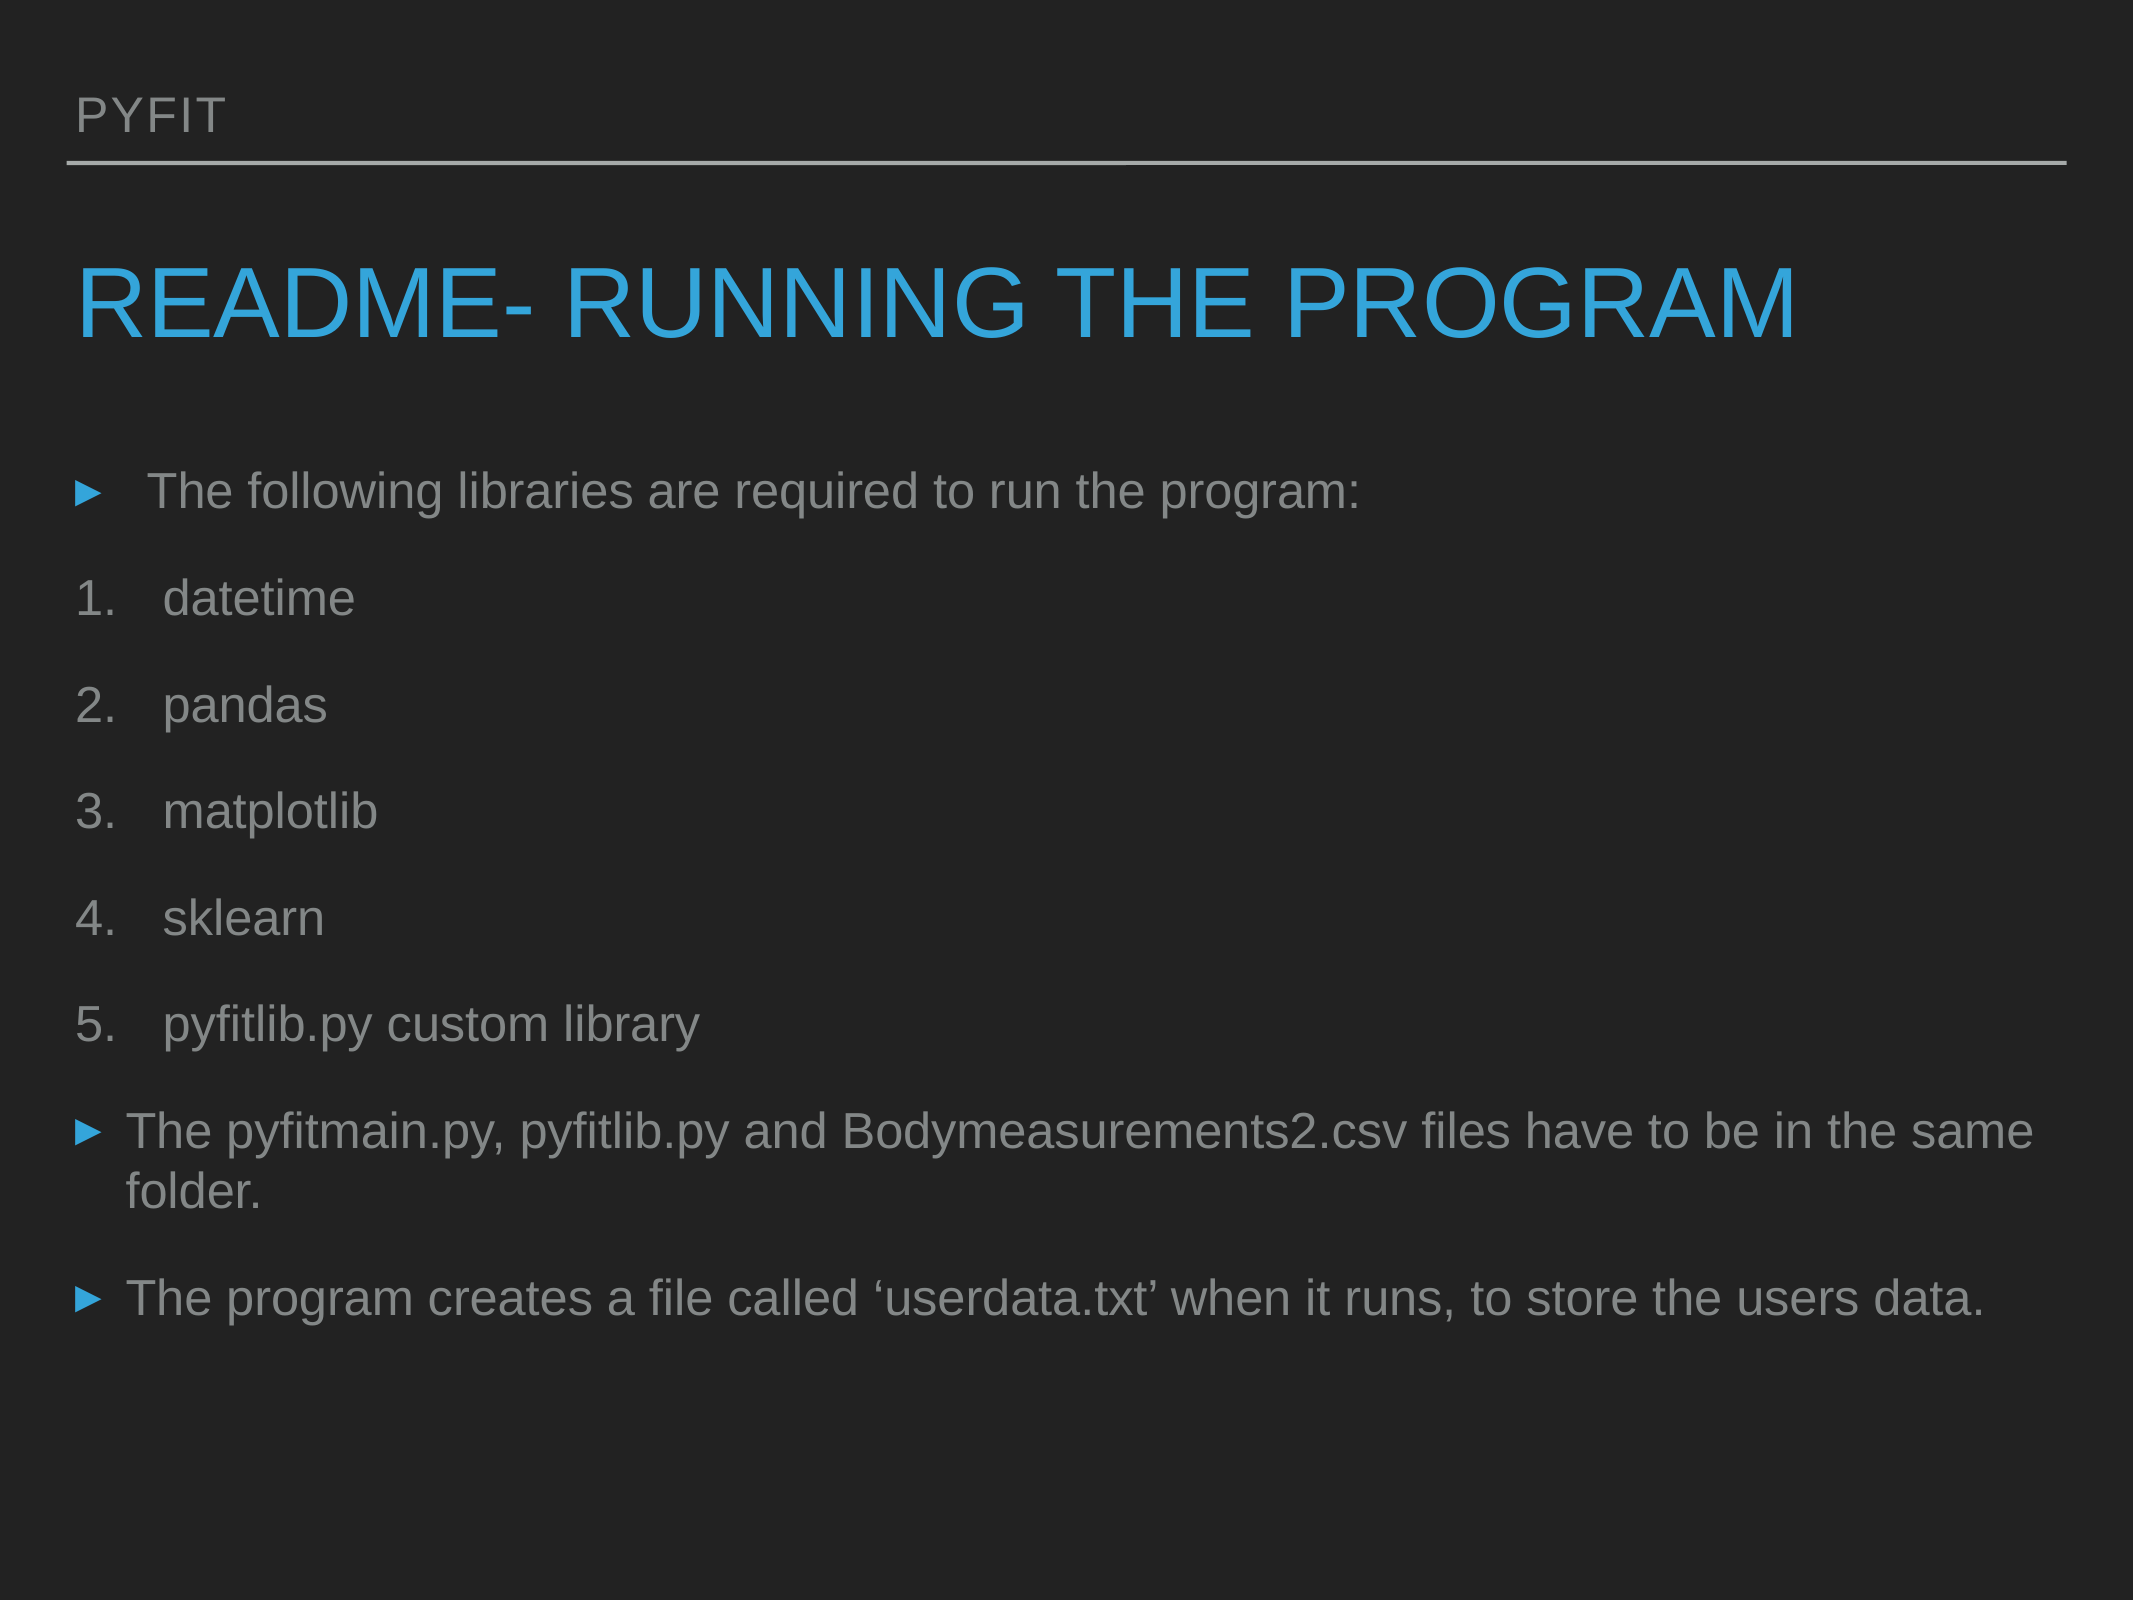

Pyfit
# Readme- Running the program
The following libraries are required to run the program:
datetime
pandas
matplotlib
sklearn
pyfitlib.py custom library
The pyfitmain.py, pyfitlib.py and Bodymeasurements2.csv files have to be in the same folder.
The program creates a file called ‘userdata.txt’ when it runs, to store the users data.